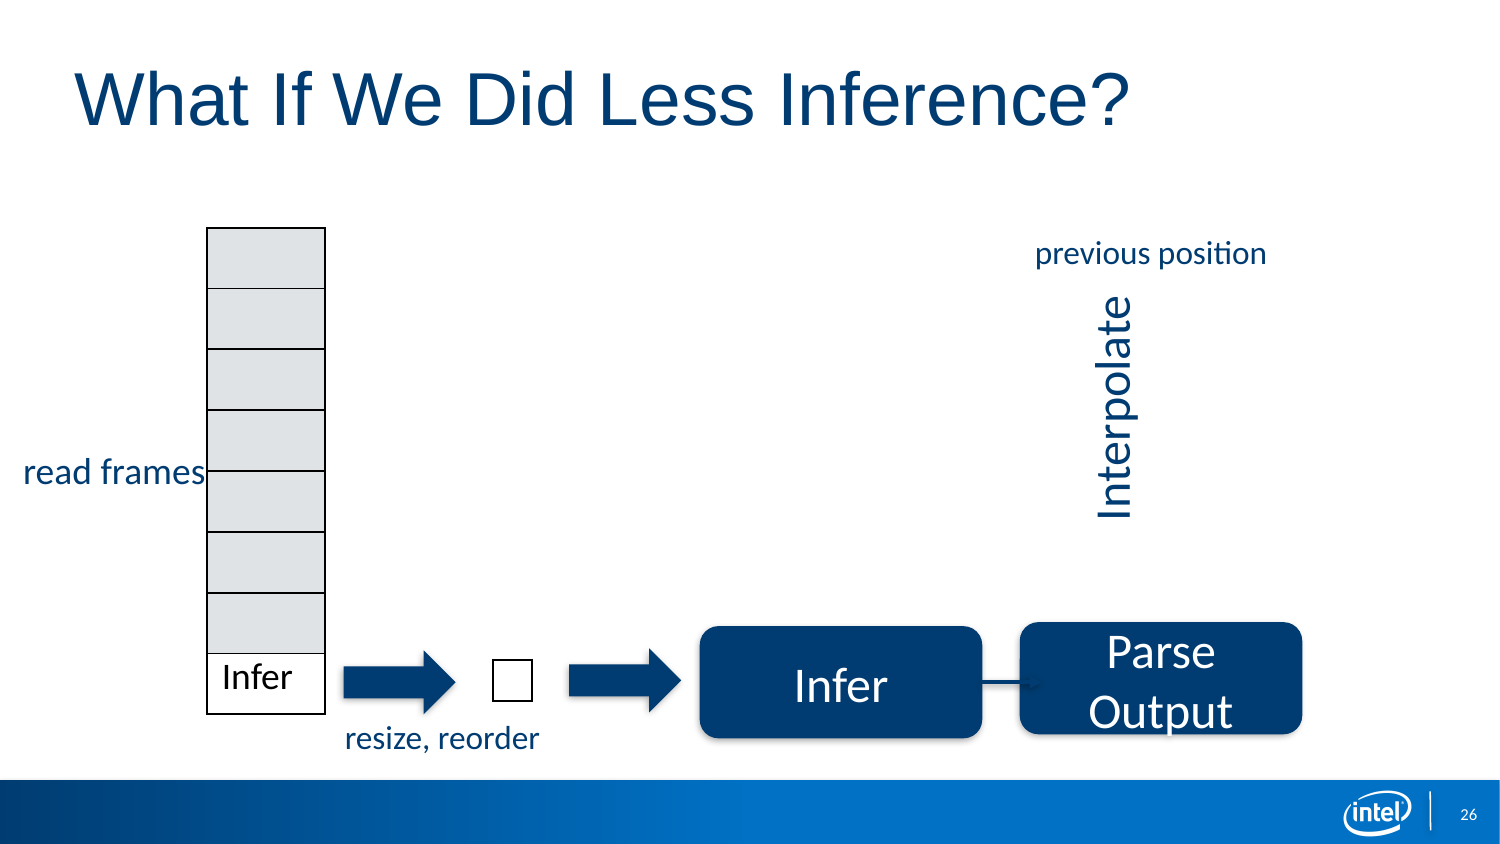

# What If We Did Less Inference?
|  |
| --- |
|  |
|  |
|  |
|  |
|  |
|  |
| Infer |
previous position
Interpolate
read frames
Parse Output
Infer

|  |
| --- |
resize, reorder
26